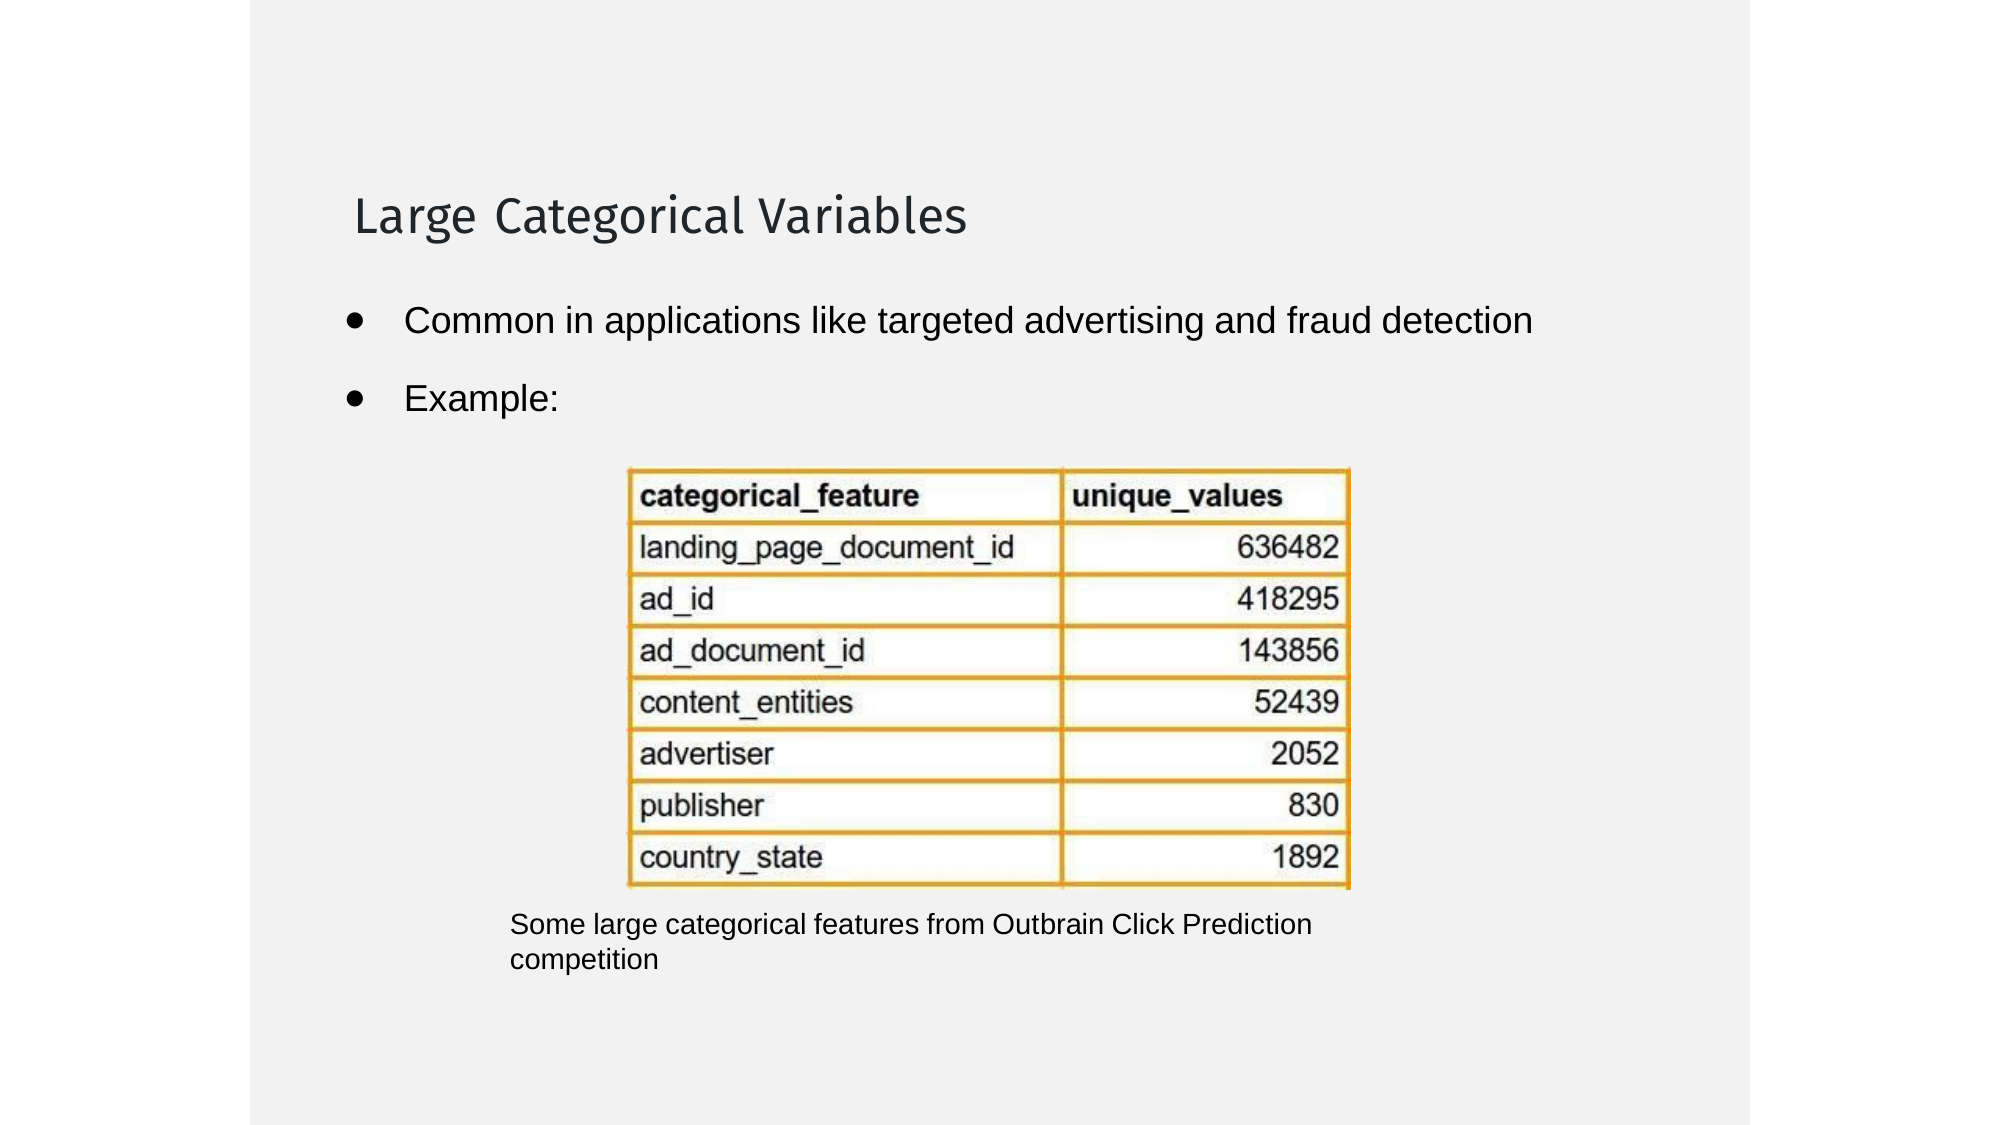

# Large Categorical Variables
Common in applications like targeted advertising and fraud detection
Example:

Some large categorical features from Outbrain Click Prediction competition